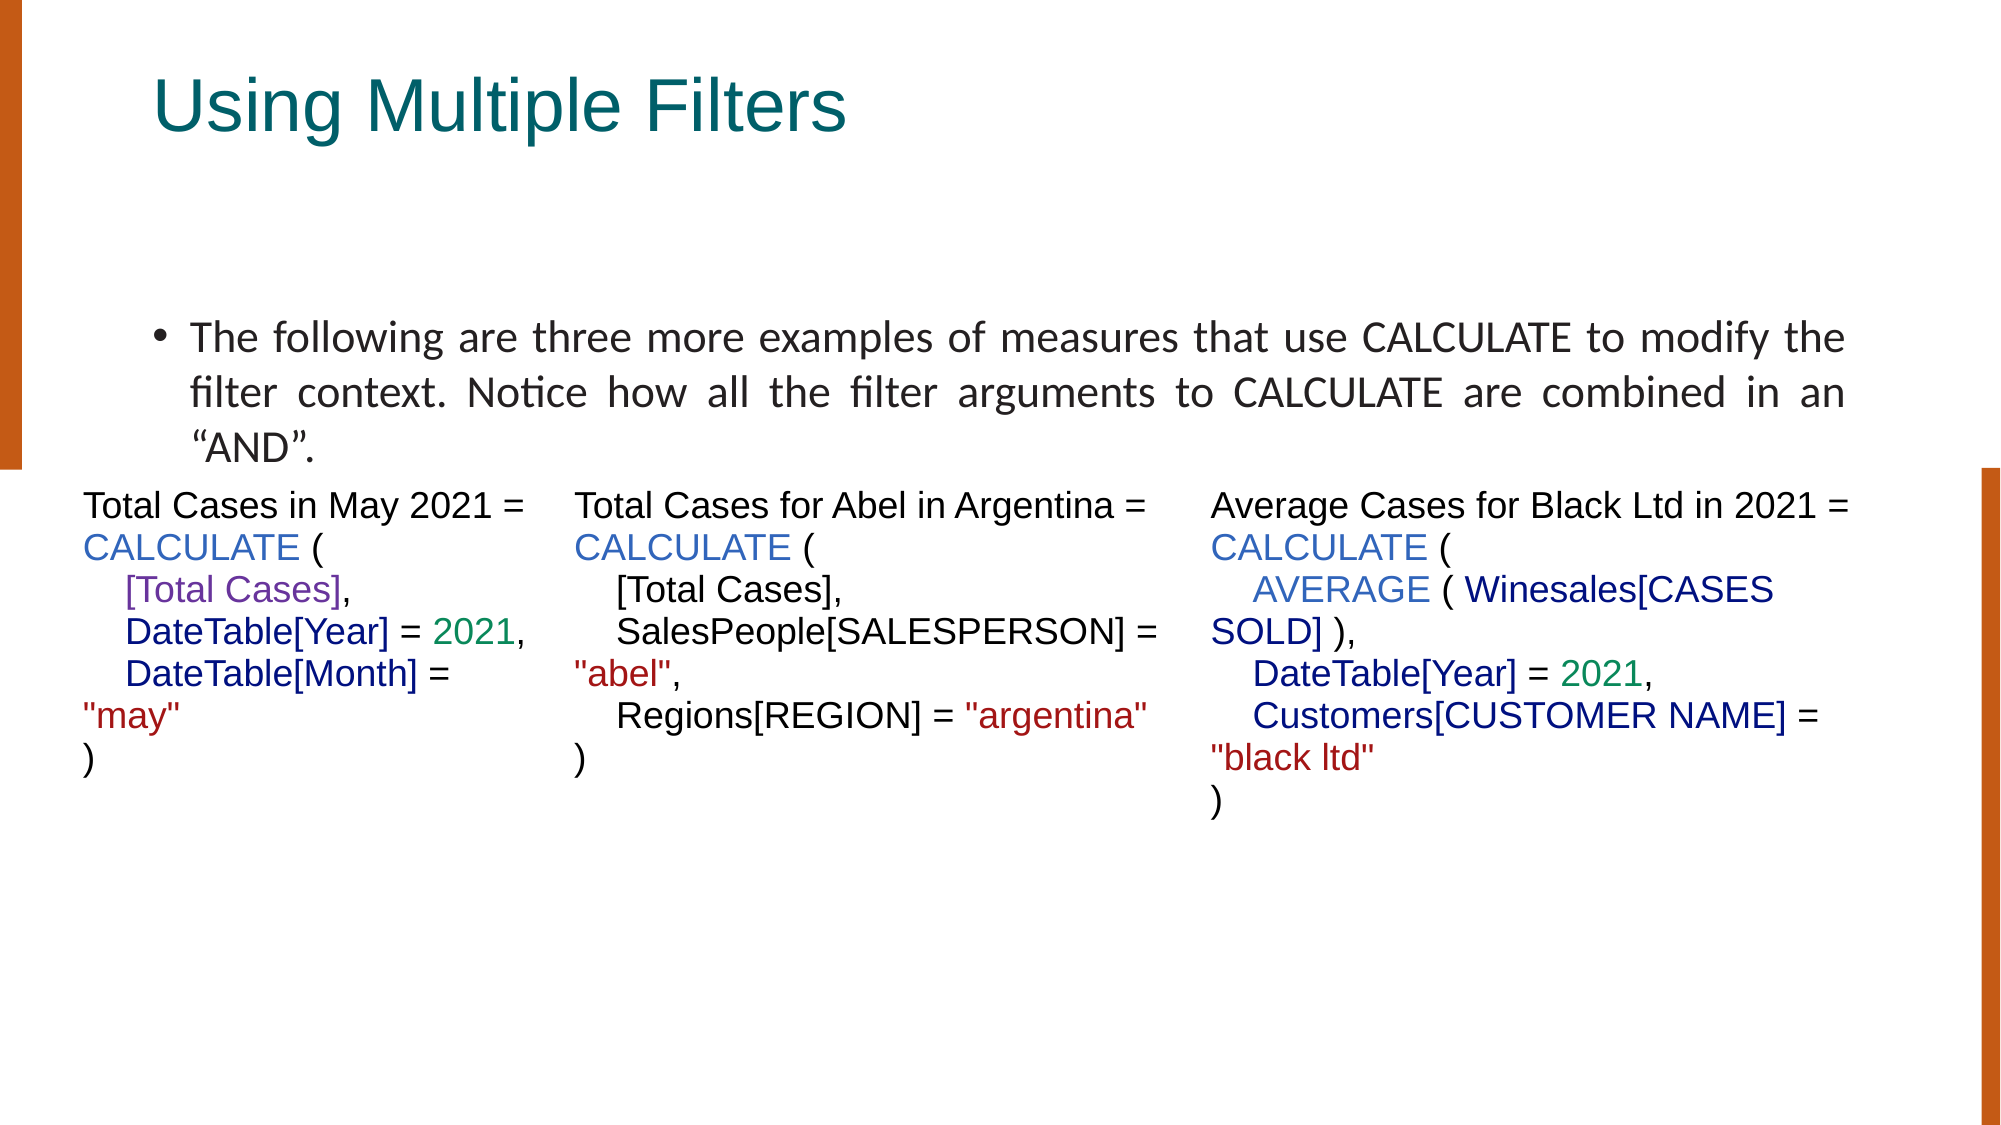

# Using Multiple Filters
The following are three more examples of measures that use CALCULATE to modify the filter context. Notice how all the filter arguments to CALCULATE are combined in an “AND”.
| Total Cases in May 2021 = CALCULATE (     [Total Cases],     DateTable[Year] = 2021,     DateTable[Month] = "may" ) | Total Cases for Abel in Argentina = CALCULATE (     [Total Cases],     SalesPeople[SALESPERSON] = "abel",     Regions[REGION] = "argentina" ) | Average Cases for Black Ltd in 2021 = CALCULATE (     AVERAGE ( Winesales[CASES SOLD] ),     DateTable[Year] = 2021,     Customers[CUSTOMER NAME] = "black ltd" ) |
| --- | --- | --- |